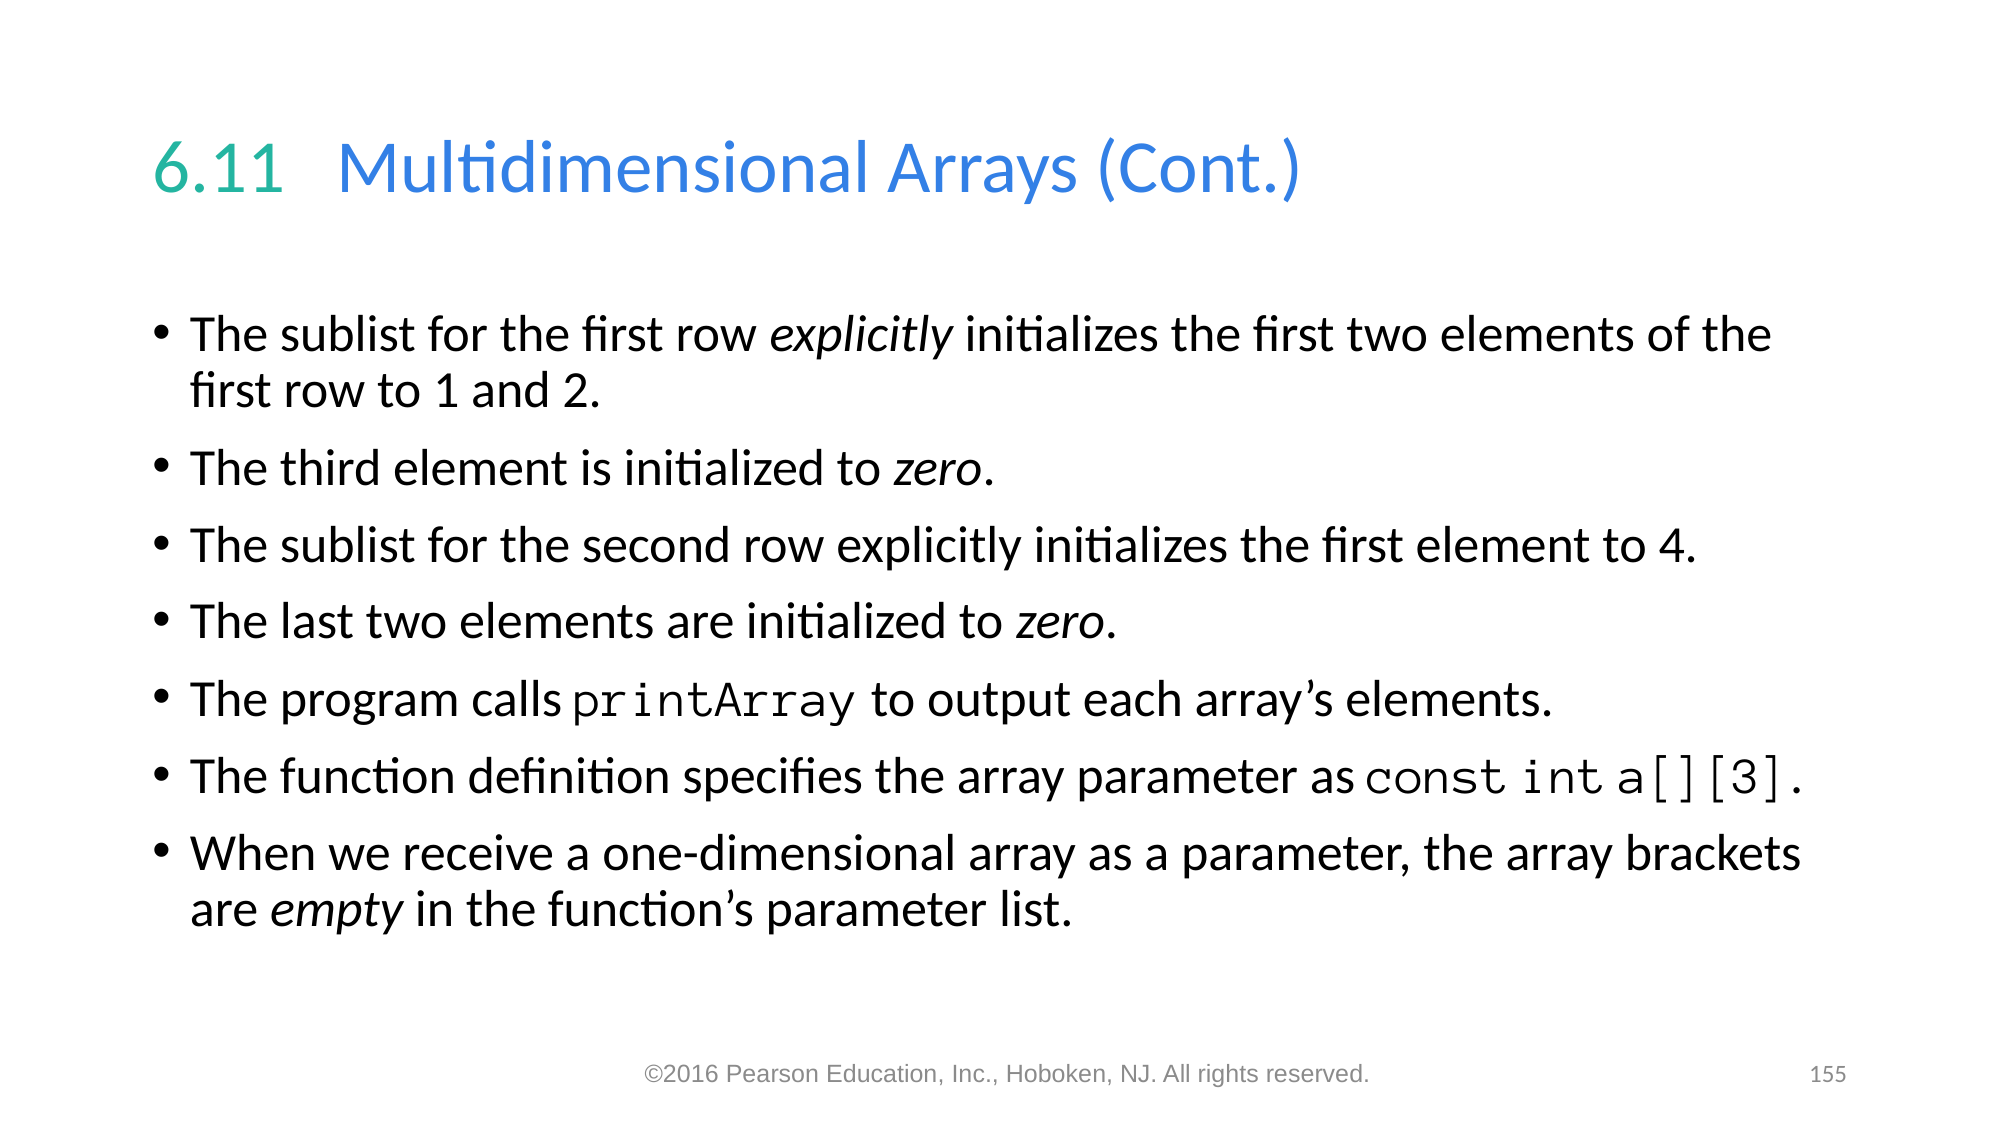

# 6.11   Multidimensional Arrays (Cont.)
The sublist for the first row explicitly initializes the first two elements of the first row to 1 and 2.
The third element is initialized to zero.
The sublist for the second row explicitly initializes the first element to 4.
The last two elements are initialized to zero.
The program calls printArray to output each array’s elements.
The function definition specifies the array parameter as const int a[][3].
When we receive a one-dimensional array as a parameter, the array brackets are empty in the function’s parameter list.
155
©2016 Pearson Education, Inc., Hoboken, NJ. All rights reserved.